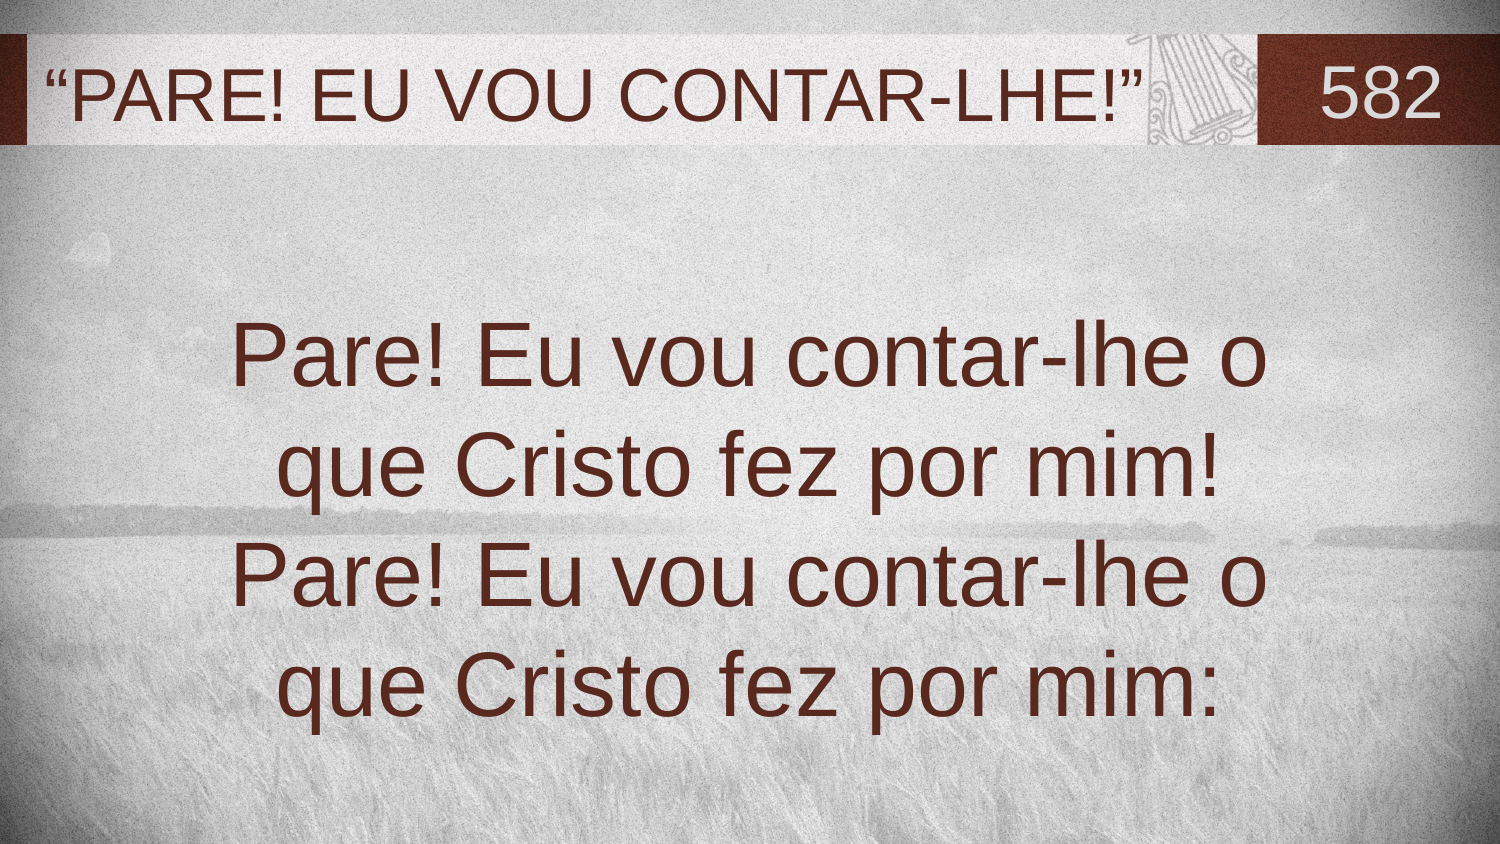

# “PARE! EU VOU CONTAR-LHE!”
582
Pare! Eu vou contar-lhe o
 que Cristo fez por mim!
Pare! Eu vou contar-lhe o
 que Cristo fez por mim: